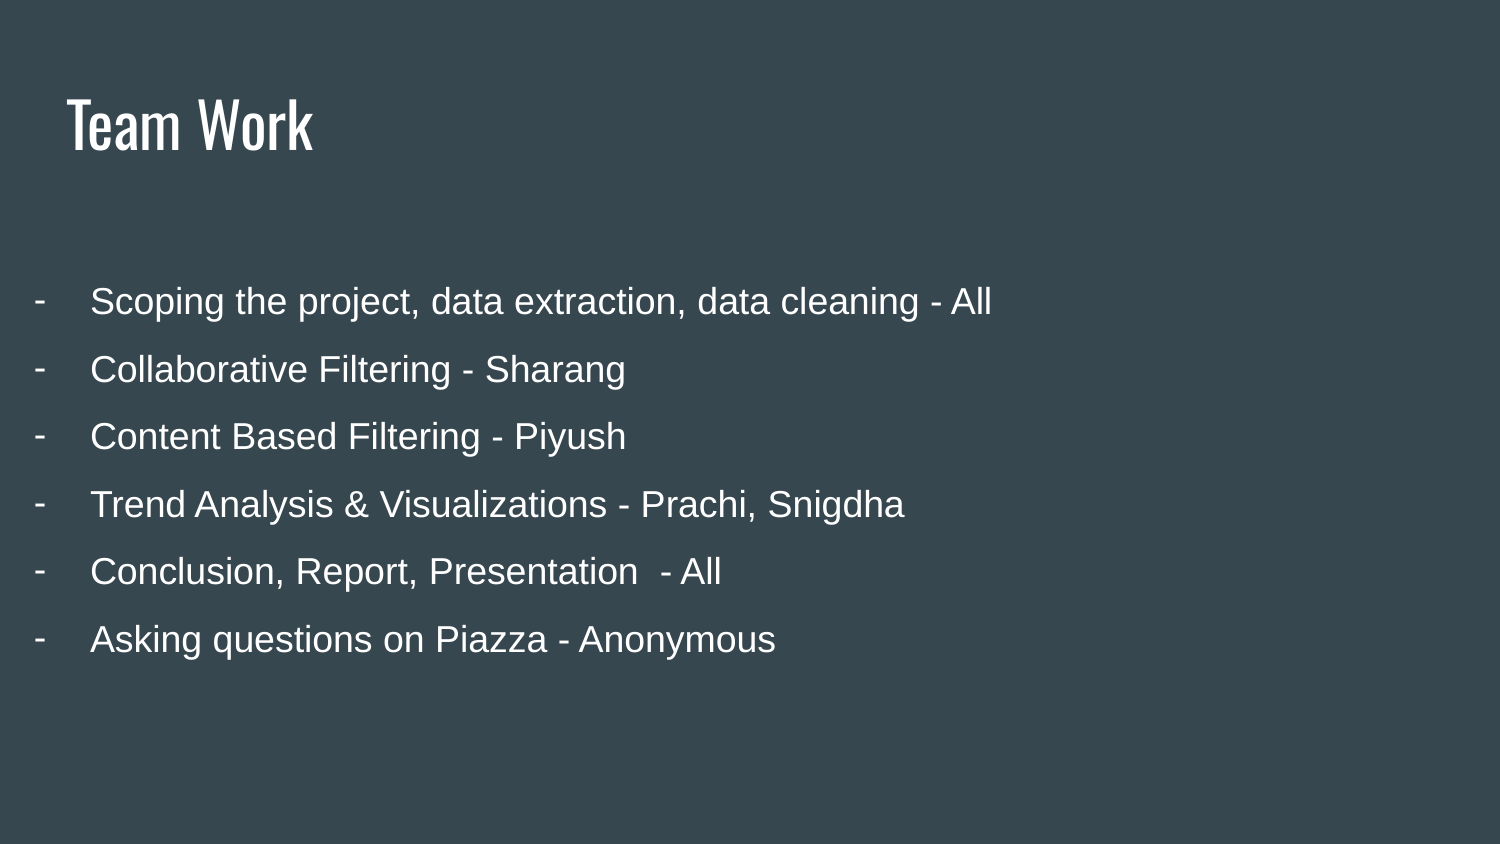

Scoping the project, data extraction, data cleaning - All
Collaborative Filtering - Sharang
Content Based Filtering - Piyush
Trend Analysis & Visualizations - Prachi, Snigdha
Conclusion, Report, Presentation  - All
Asking questions on Piazza - Anonymous
# Team Work